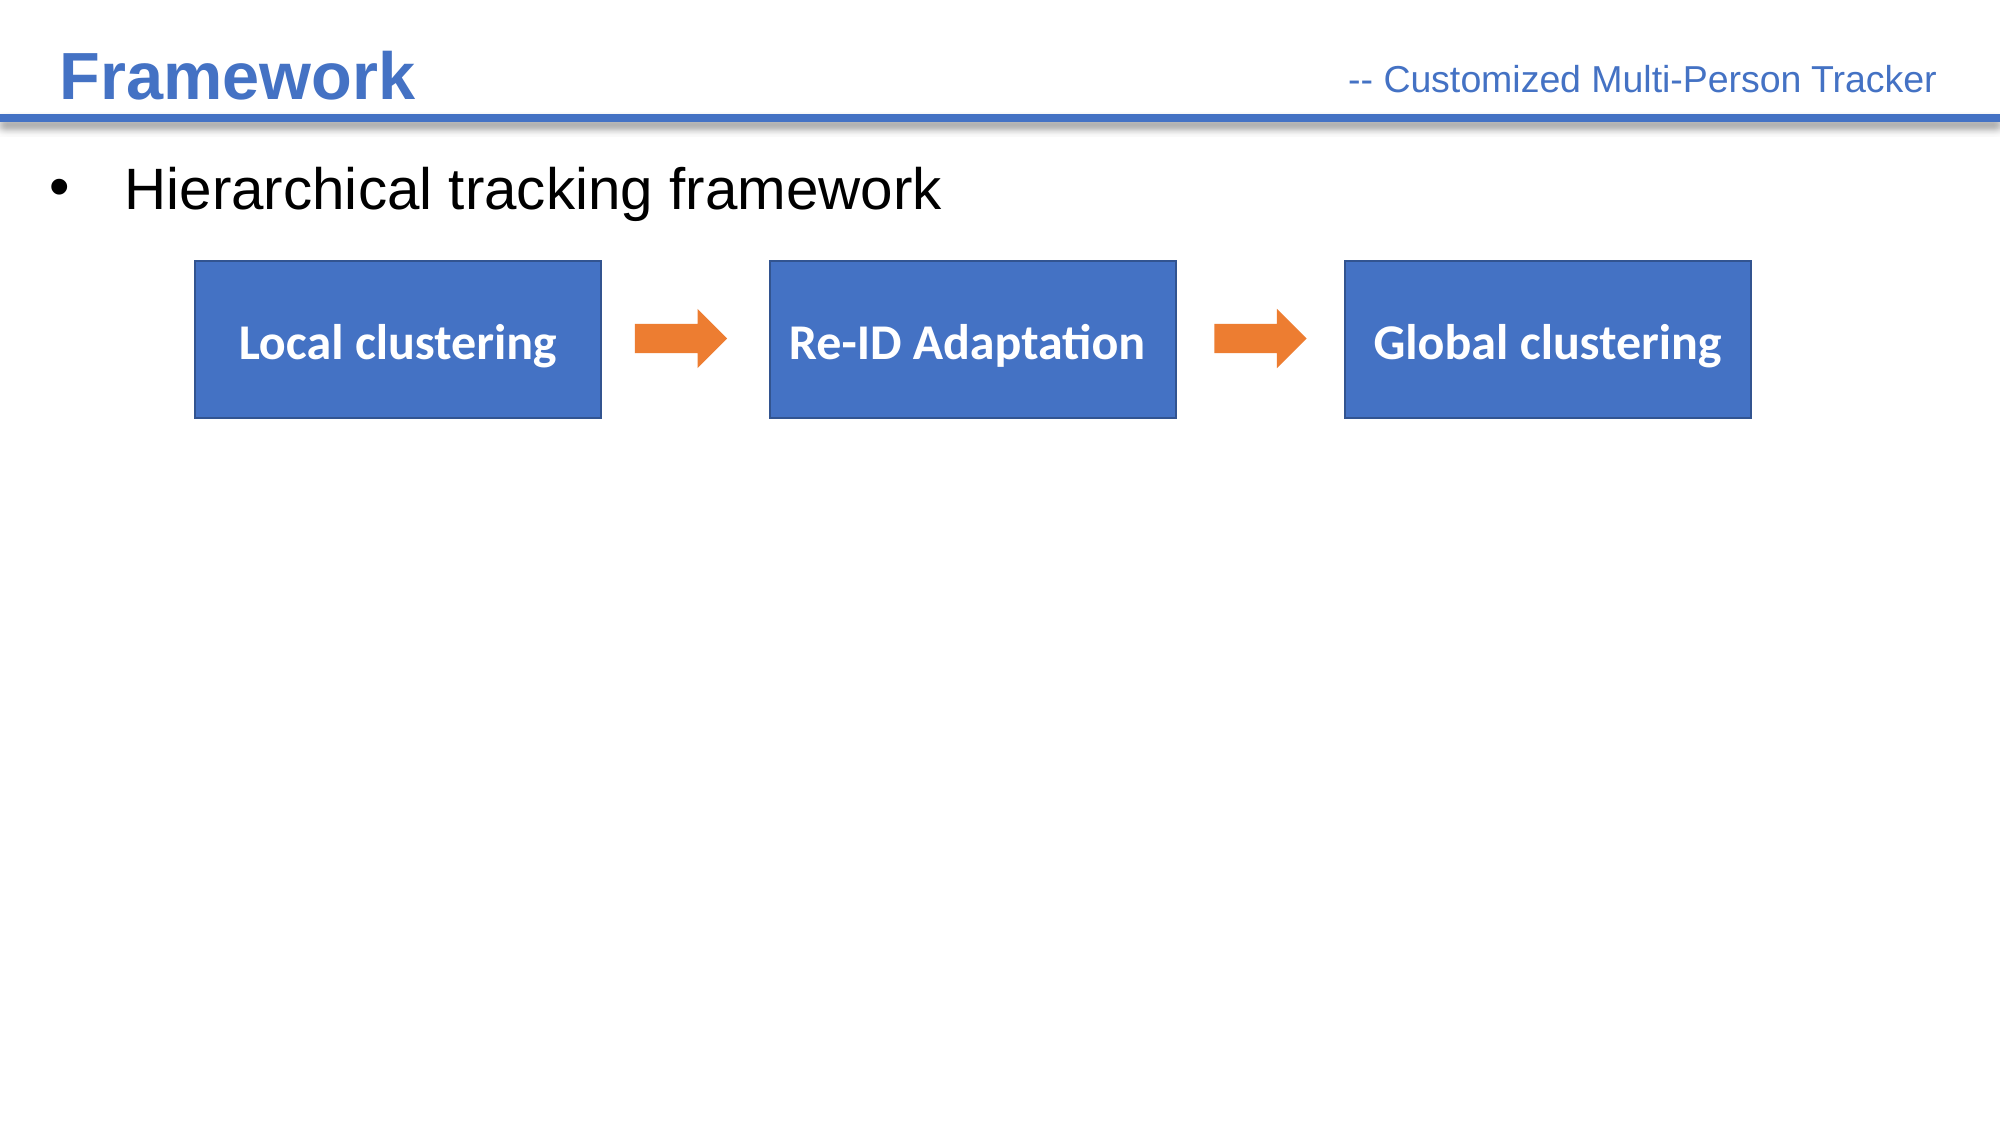

# Framework
-- Customized Multi-Person Tracker
Hierarchical tracking framework
Local clustering
Re-ID Adaptation
Global clustering